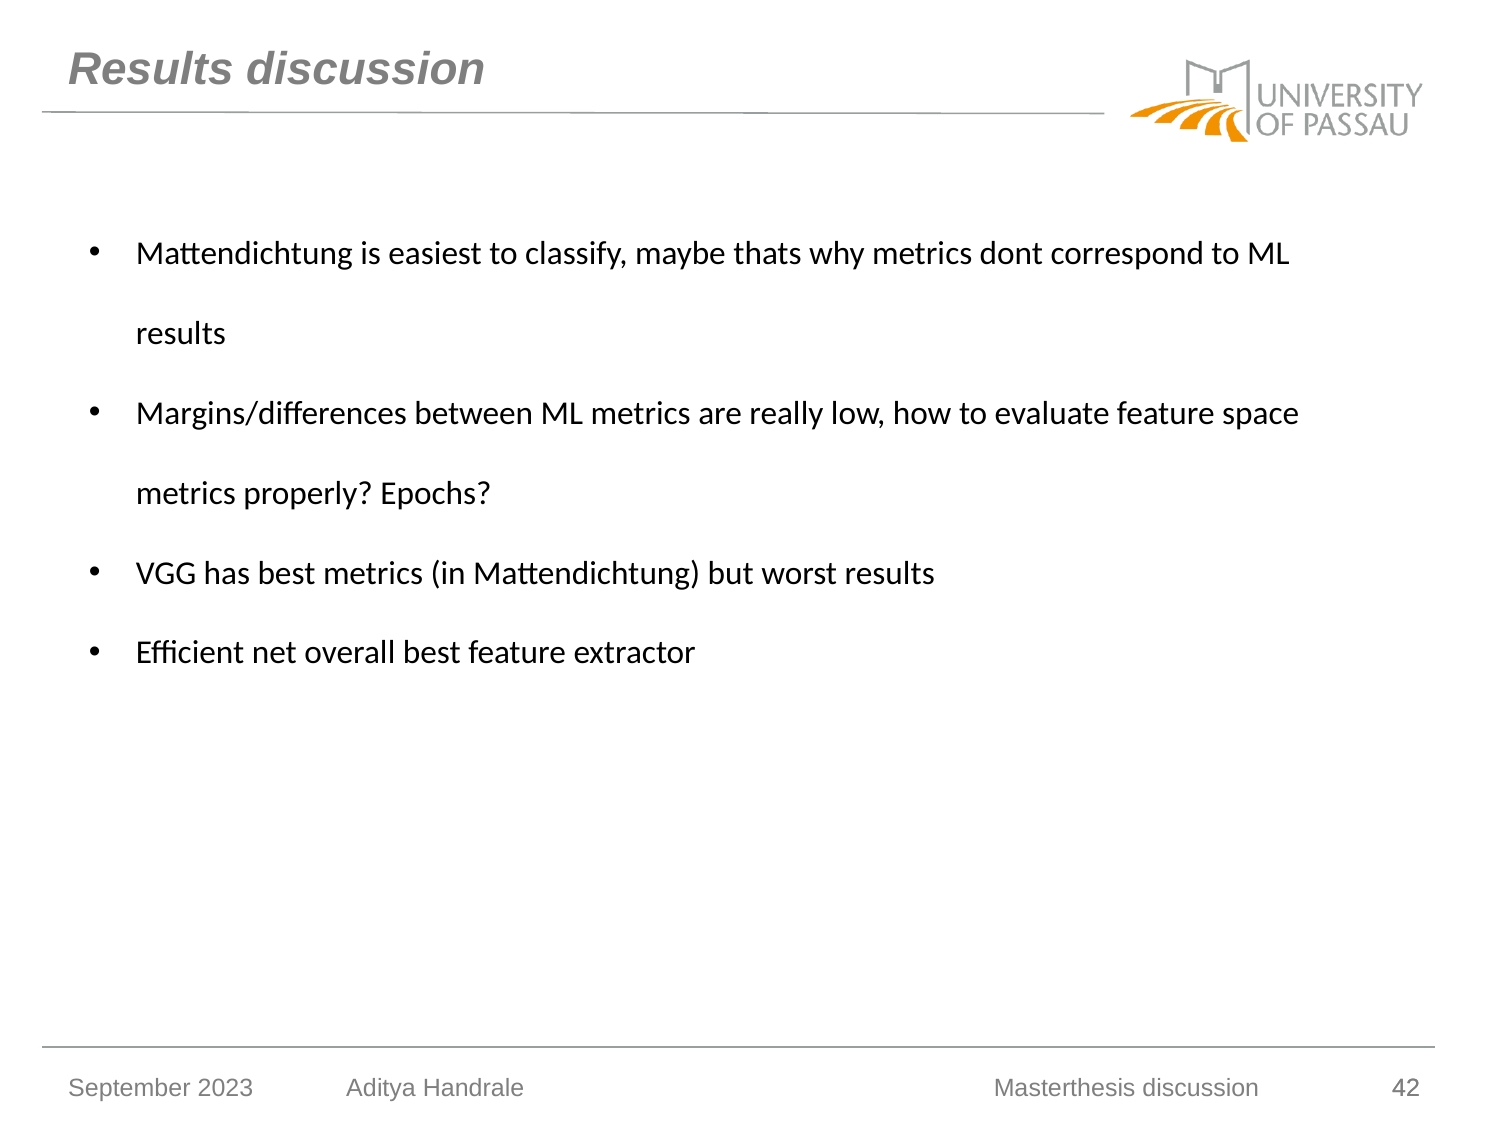

# Results discussion
Mattendichtung is easiest to classify, maybe thats why metrics dont correspond to ML results
Margins/differences between ML metrics are really low, how to evaluate feature space metrics properly? Epochs?
VGG has best metrics (in Mattendichtung) but worst results
Efficient net overall best feature extractor

September 2023
Aditya Handrale
Masterthesis discussion
42
42